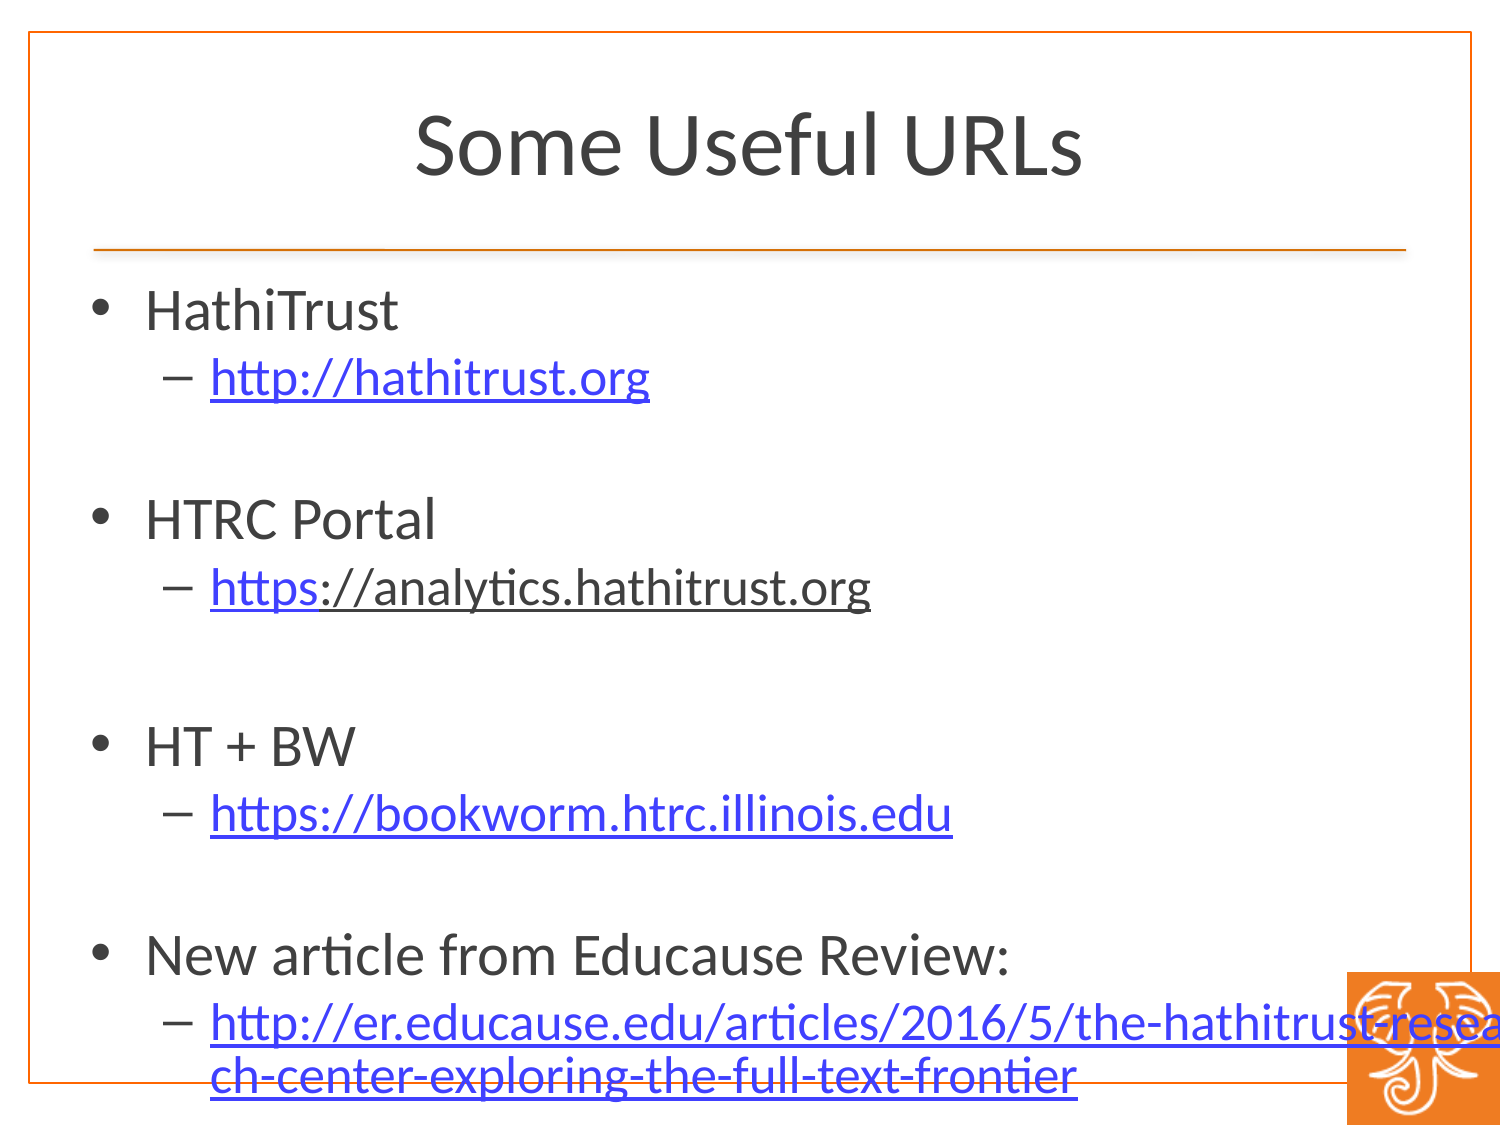

# Some Useful URLs
HathiTrust
http://hathitrust.org

HTRC Portal
https://analytics.hathitrust.org

HT + BW
https://bookworm.htrc.illinois.edu

New article from Educause Review:
http://er.educause.edu/articles/2016/5/the-hathitrust-research-center-exploring-the-full-text-frontier